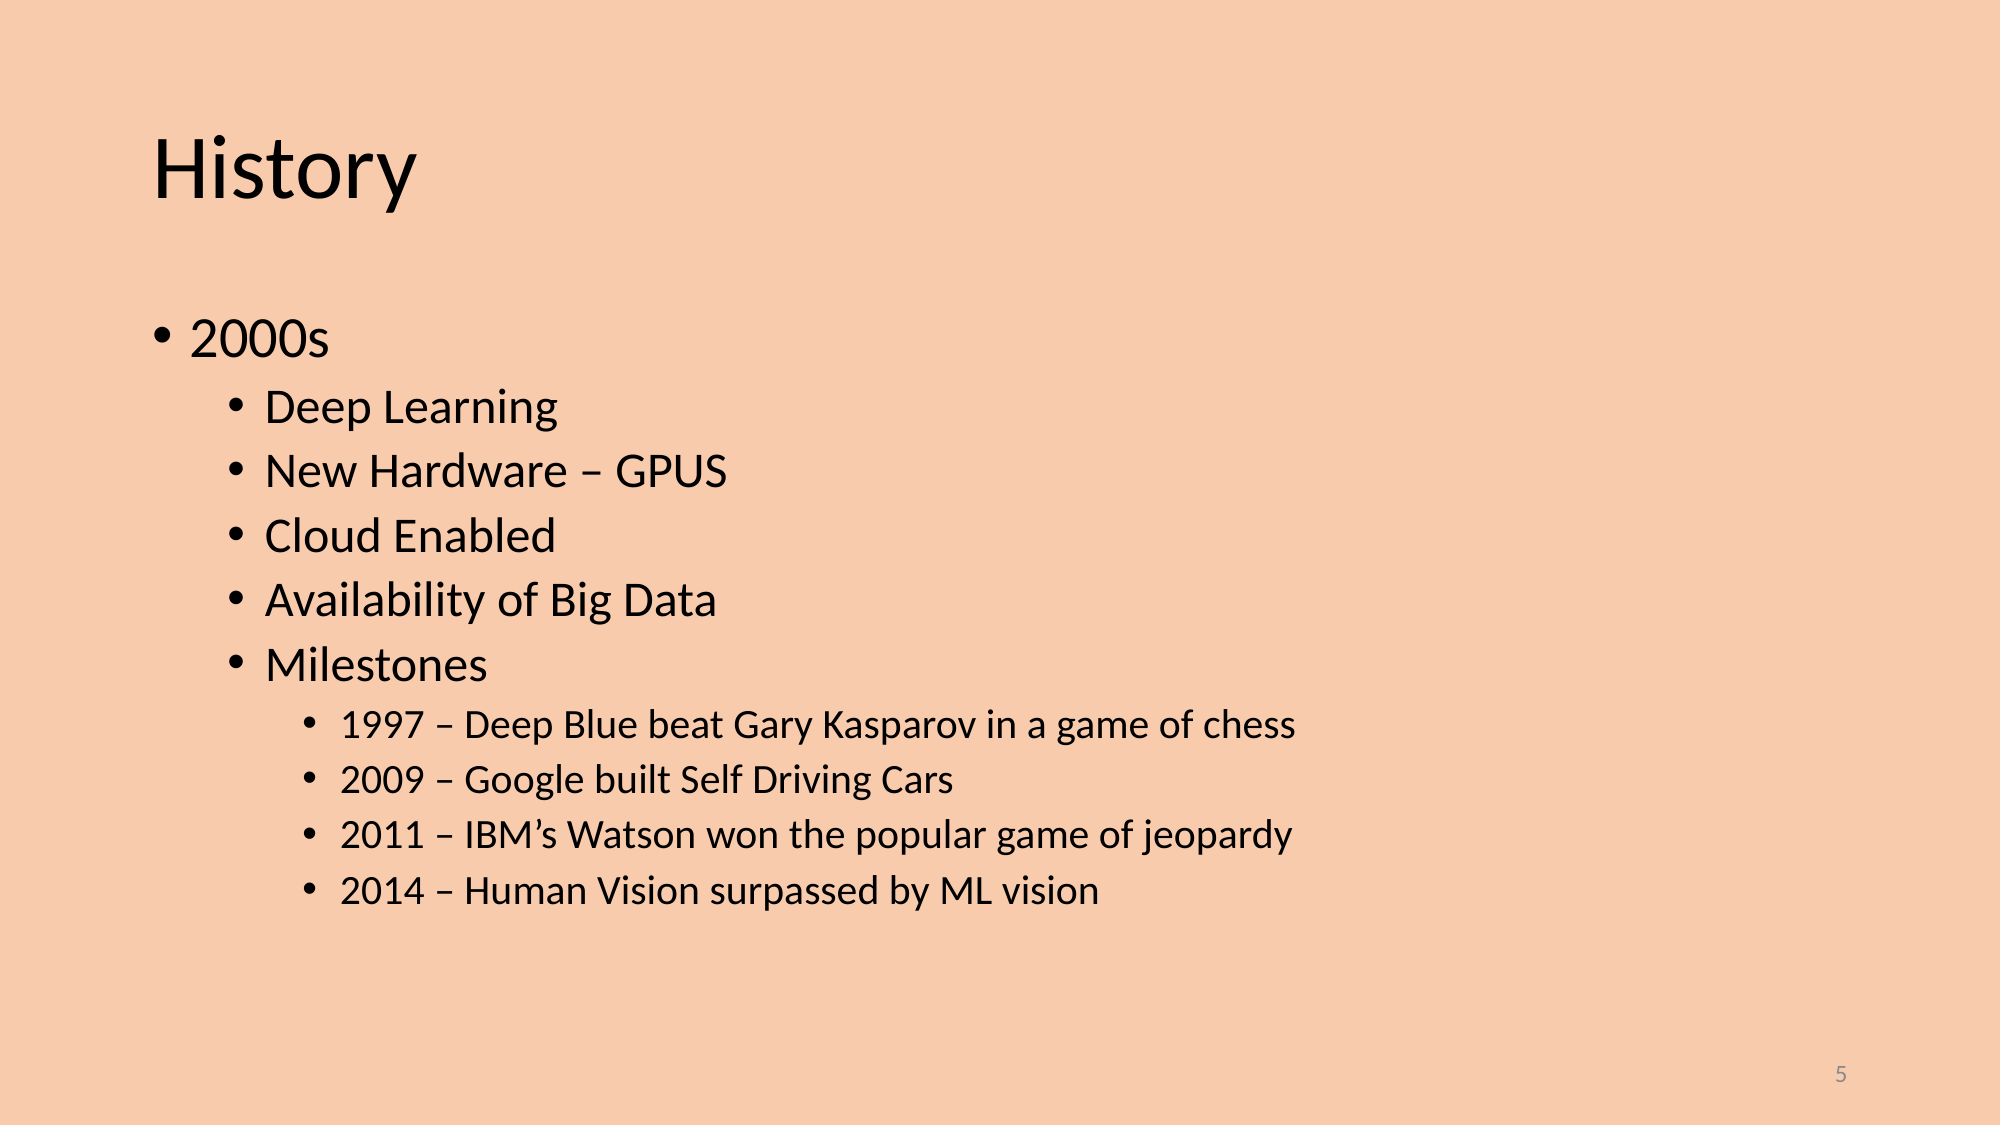

# History
2000s
Deep Learning
New Hardware – GPUS
Cloud Enabled
Availability of Big Data
Milestones
1997 – Deep Blue beat Gary Kasparov in a game of chess
2009 – Google built Self Driving Cars
2011 – IBM’s Watson won the popular game of jeopardy
2014 – Human Vision surpassed by ML vision
5